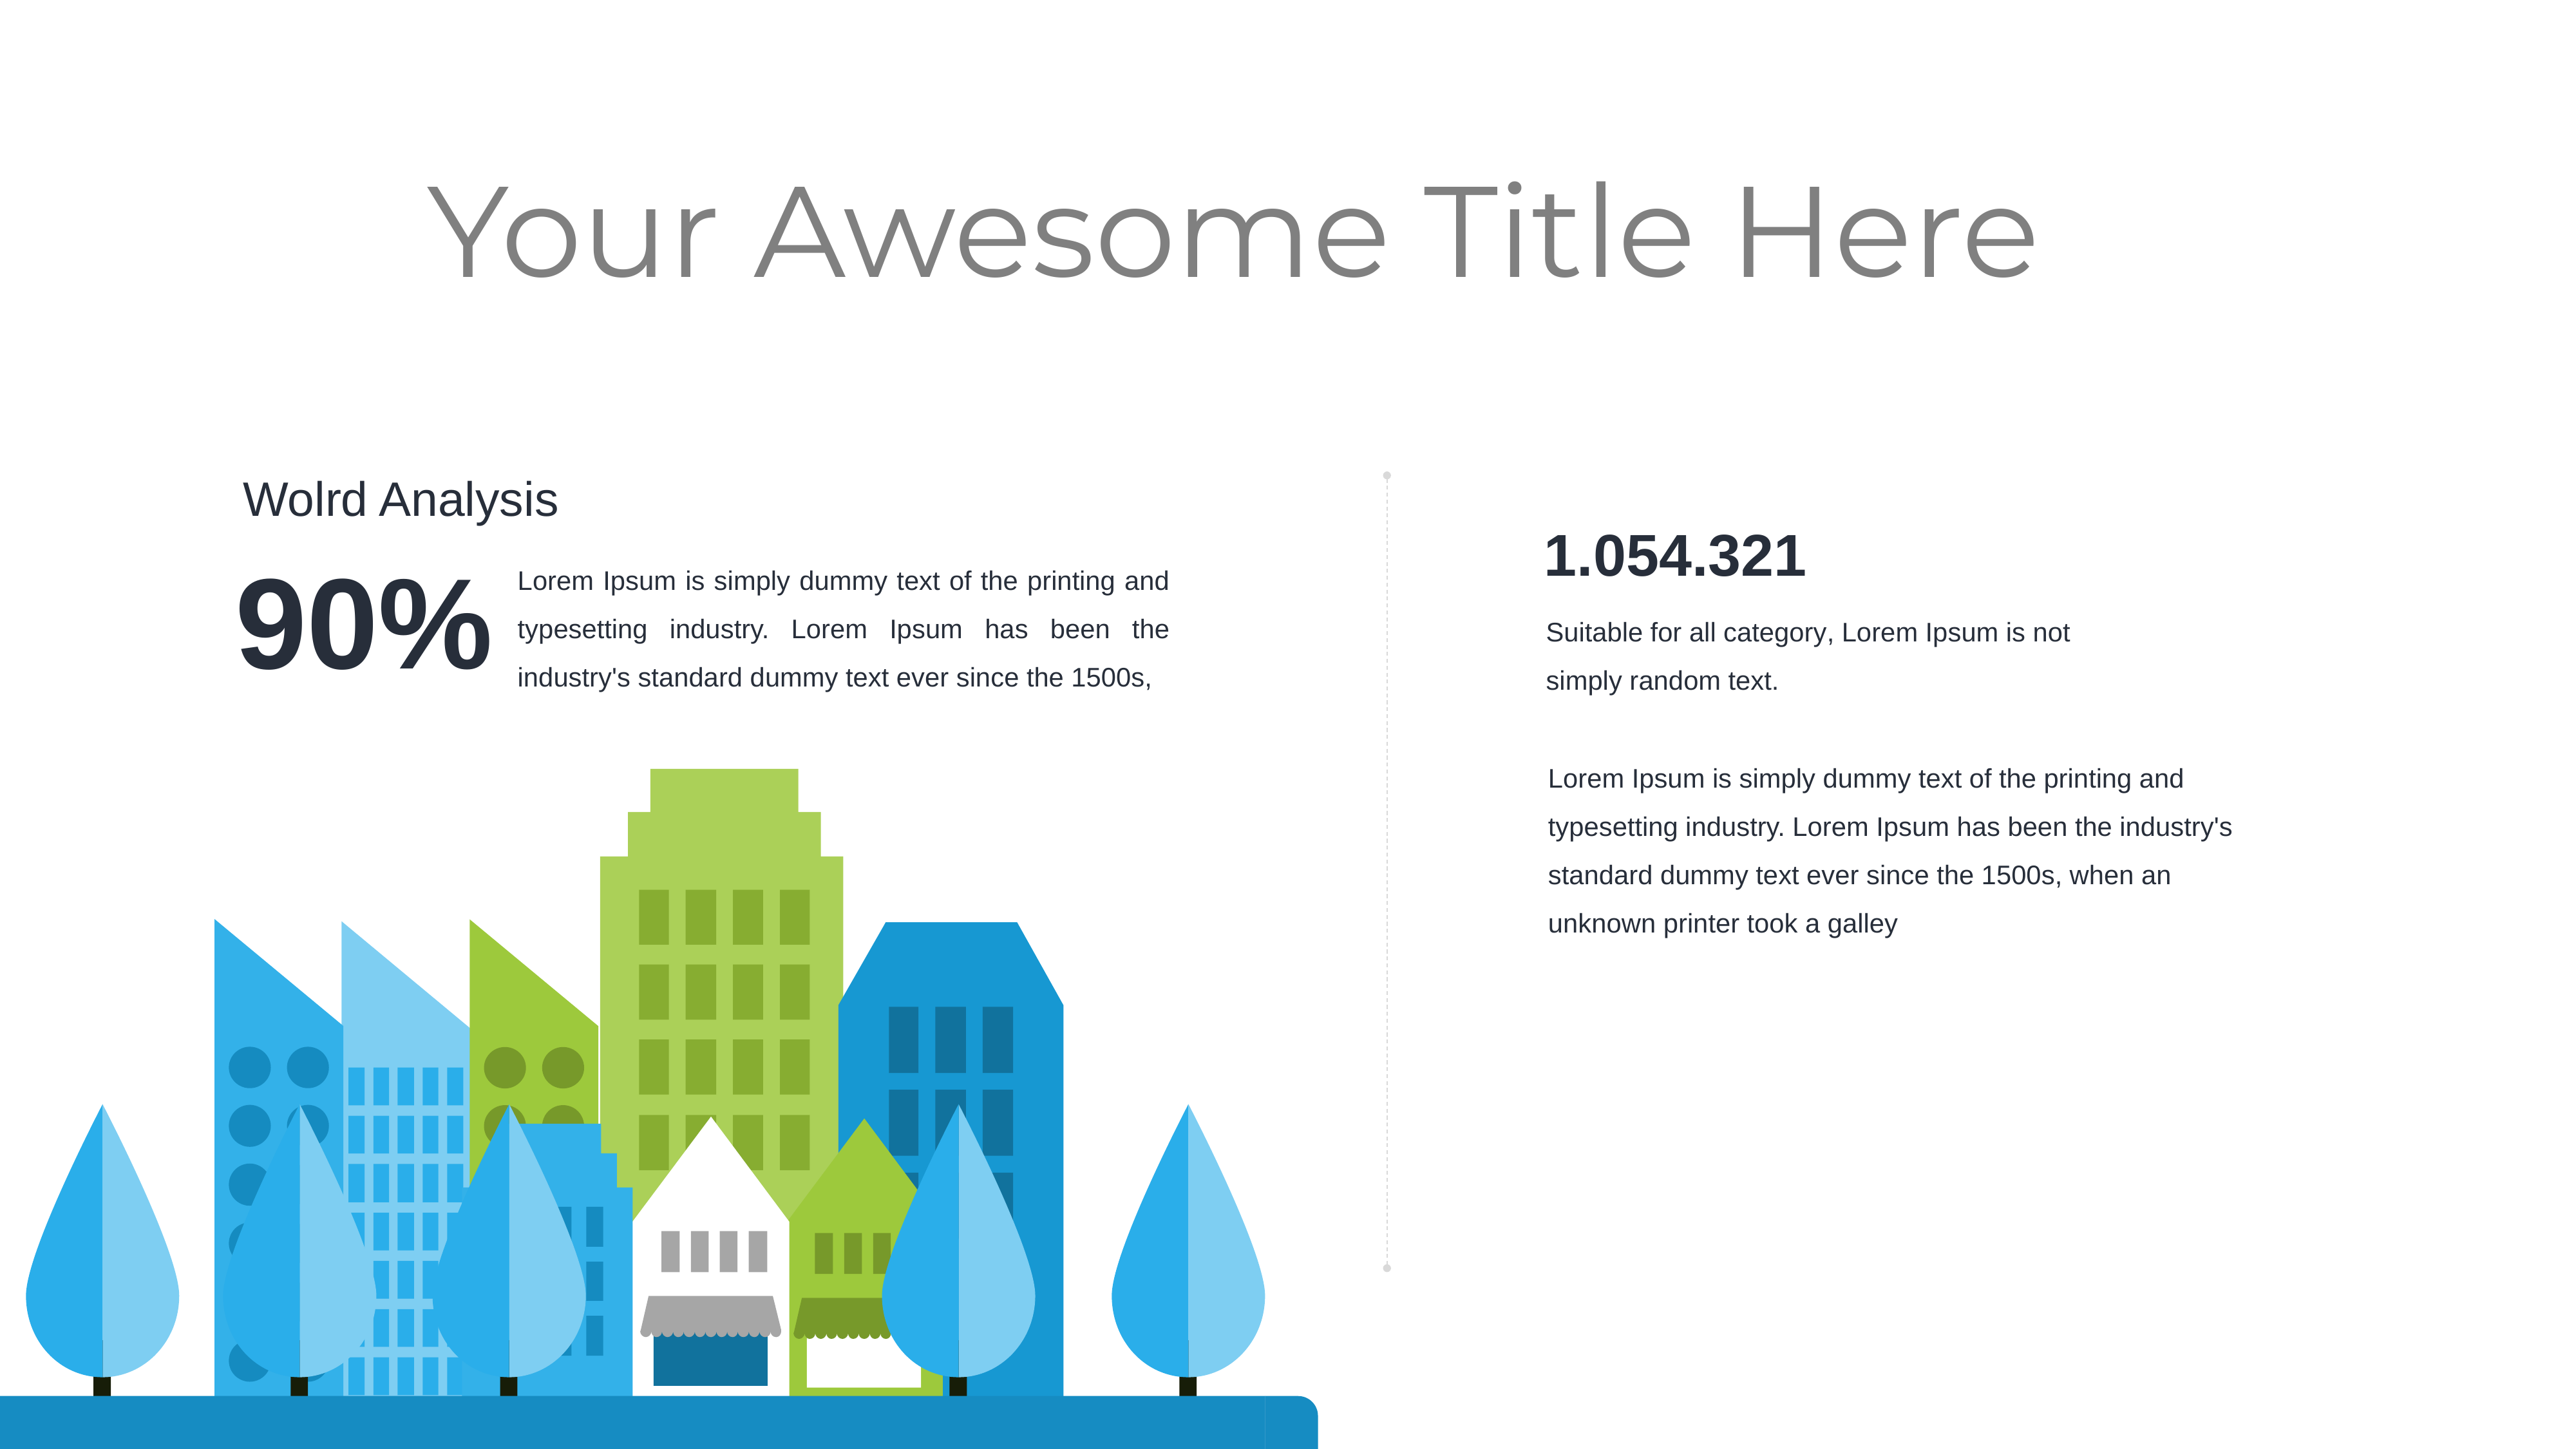

Your Awesome Title Here
Wolrd Analysis
1.054.321
Suitable for all category, Lorem Ipsum is not simply random text.
90%
Lorem Ipsum is simply dummy text of the printing and typesetting industry. Lorem Ipsum has been the industry's standard dummy text ever since the 1500s,
Lorem Ipsum is simply dummy text of the printing and typesetting industry. Lorem Ipsum has been the industry's standard dummy text ever since the 1500s, when an unknown printer took a galley